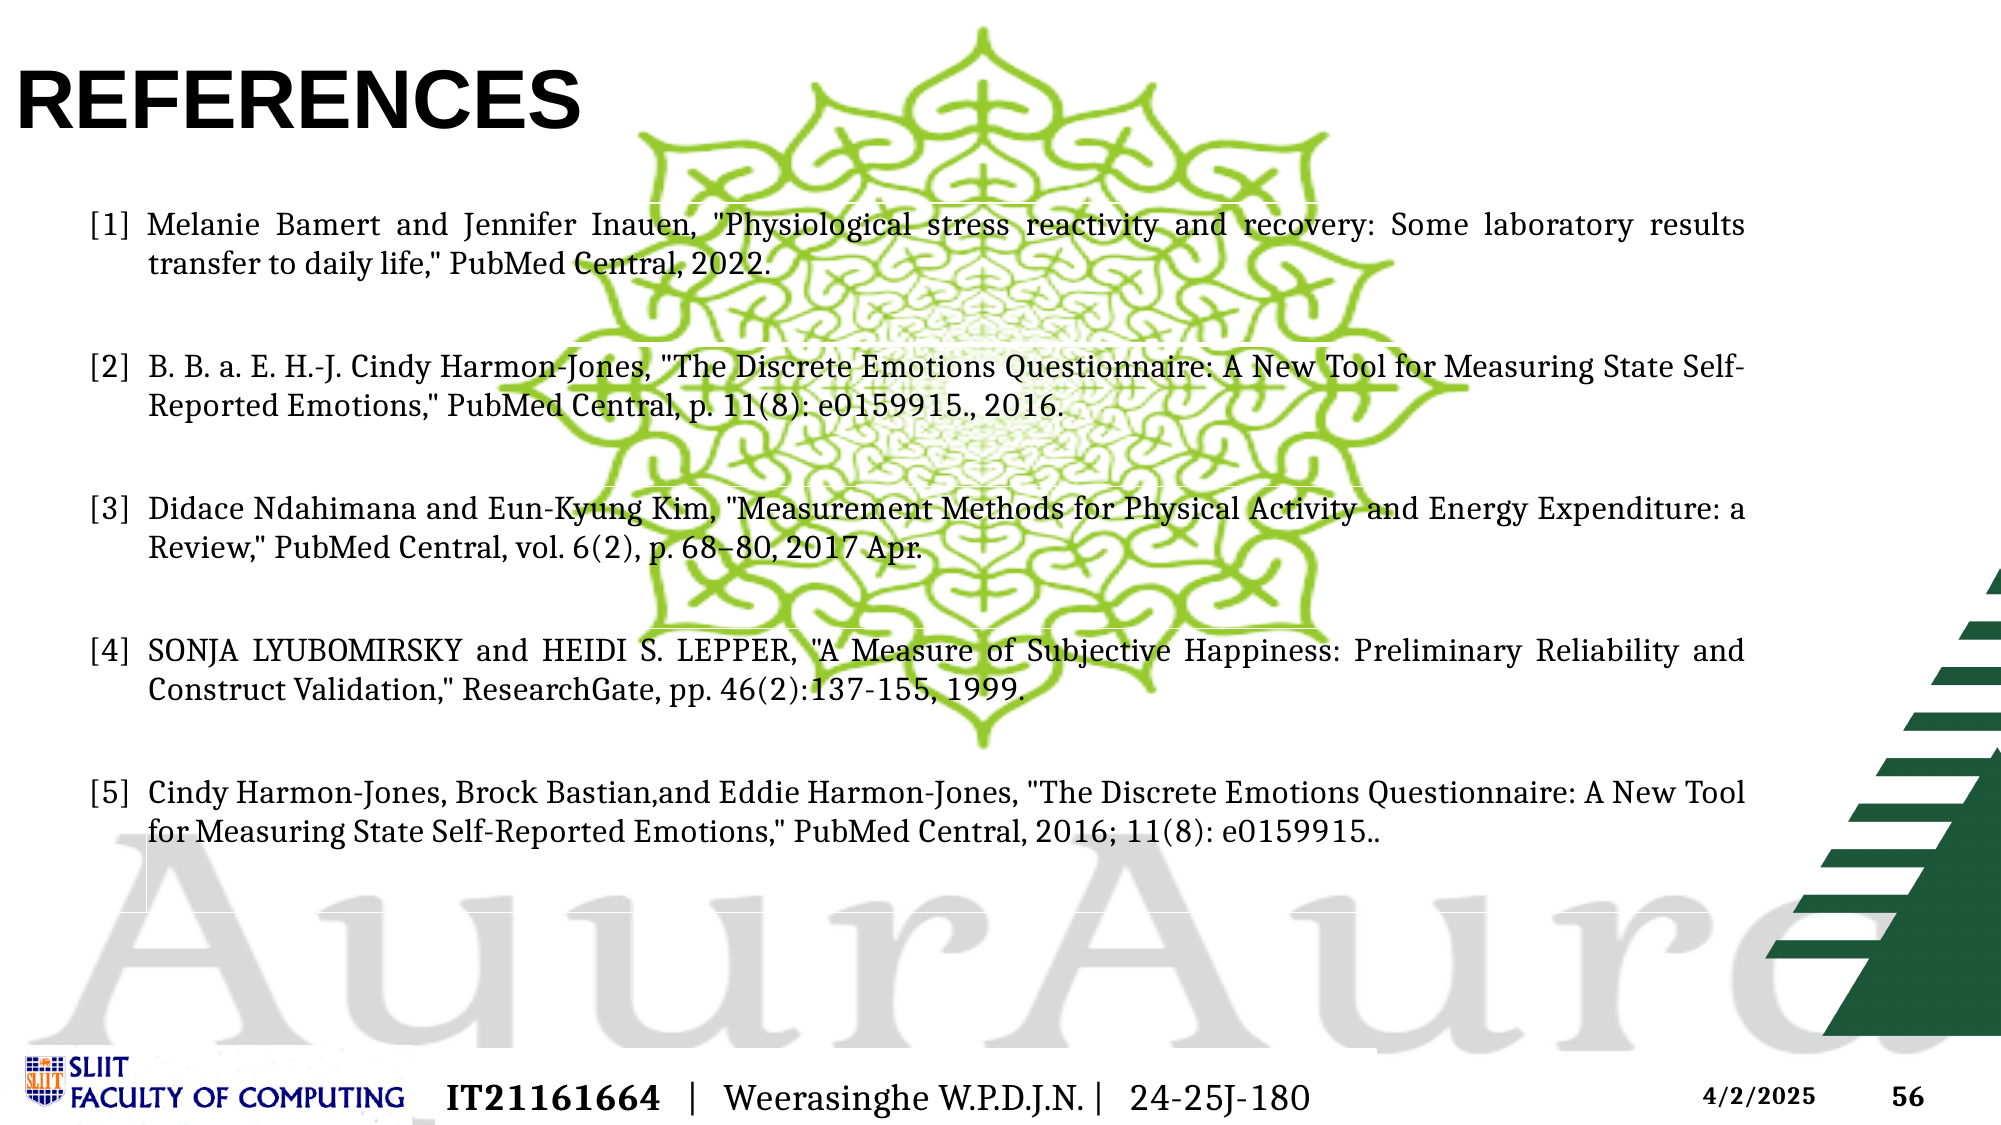

# References
| [1] | Melanie Bamert and Jennifer Inauen, "Physiological stress reactivity and recovery: Some laboratory results transfer to daily life," PubMed Central, 2022. |
| --- | --- |
| [2] | B. B. a. E. H.-J. Cindy Harmon-Jones, "The Discrete Emotions Questionnaire: A New Tool for Measuring State Self-Reported Emotions," PubMed Central, p. 11(8): e0159915., 2016. |
| [3] | Didace Ndahimana and Eun-Kyung Kim, "Measurement Methods for Physical Activity and Energy Expenditure: a Review," PubMed Central, vol. 6(2), p. 68–80, 2017 Apr. |
| [4] | SONJA LYUBOMIRSKY and HEIDI S. LEPPER, "A Measure of Subjective Happiness: Preliminary Reliability and Construct Validation," ResearchGate, pp. 46(2):137-155, 1999. |
| [5] | Cindy Harmon-Jones, Brock Bastian,and Eddie Harmon-Jones, "The Discrete Emotions Questionnaire: A New Tool for Measuring State Self-Reported Emotions," PubMed Central, 2016; 11(8): e0159915.. |

IT21161664   |   Weerasinghe W.P.D.J.N. |   24-25J-180